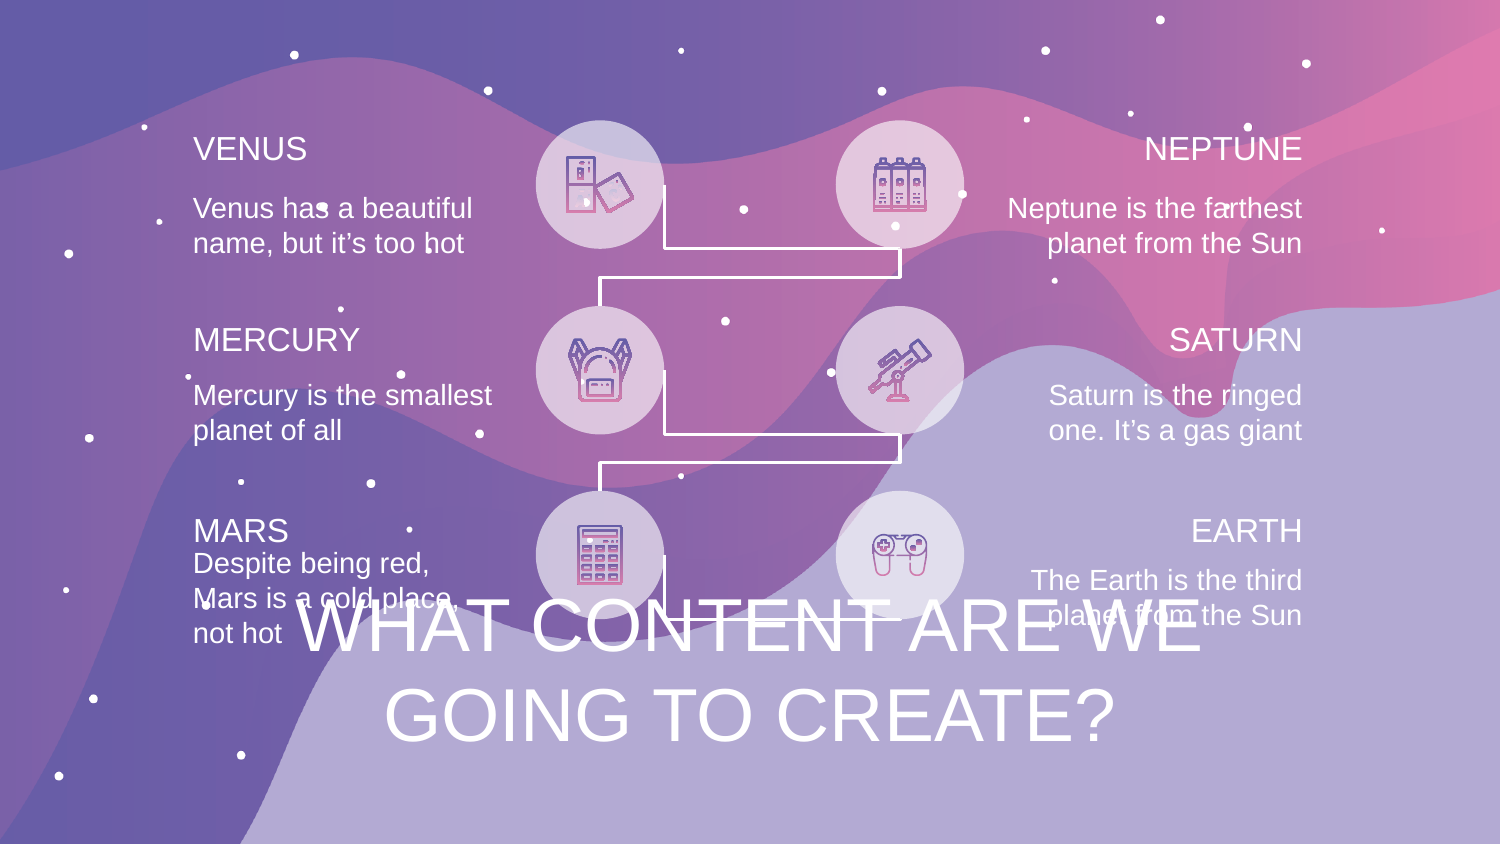

VENUS
NEPTUNE

Venus has a beautiful name, but it’s too hot
Neptune is the farthest planet from the Sun

MERCURY
SATURN
Mercury is the smallest planet of all
Saturn is the ringed one. It’s a gas giant

MARS
EARTH
Despite being red, Mars is a cold place, not hot
The Earth is the third planet from the Sun
# WHAT CONTENT ARE WE GOING TO CREATE?